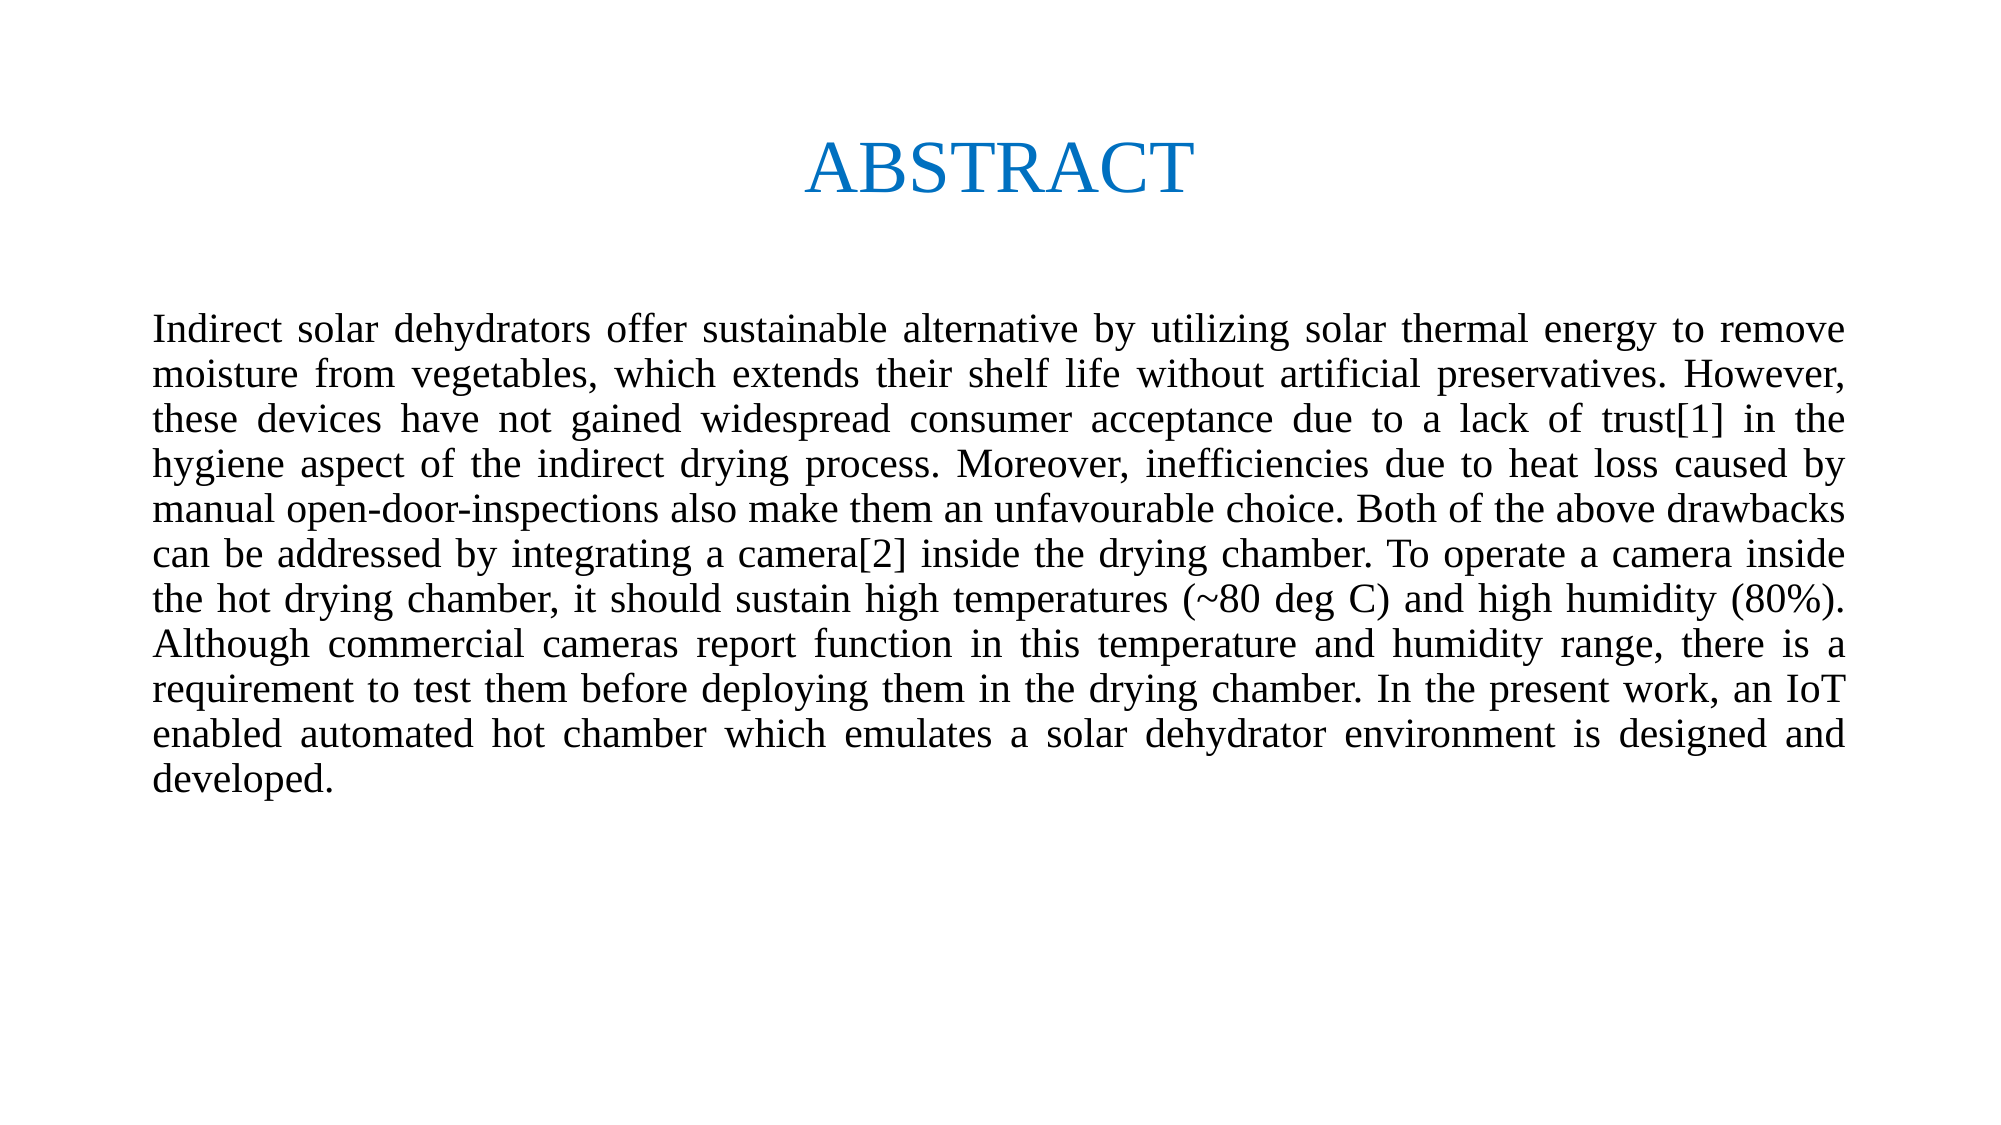

# ABSTRACT
Indirect solar dehydrators offer sustainable alternative by utilizing solar thermal energy to remove moisture from vegetables, which extends their shelf life without artificial preservatives. However, these devices have not gained widespread consumer acceptance due to a lack of trust[1] in the hygiene aspect of the indirect drying process. Moreover, inefficiencies due to heat loss caused by manual open-door-inspections also make them an unfavourable choice. Both of the above drawbacks can be addressed by integrating a camera[2] inside the drying chamber. To operate a camera inside the hot drying chamber, it should sustain high temperatures (~80 deg C) and high humidity (80%). Although commercial cameras report function in this temperature and humidity range, there is a requirement to test them before deploying them in the drying chamber. In the present work, an IoT enabled automated hot chamber which emulates a solar dehydrator environment is designed and developed.